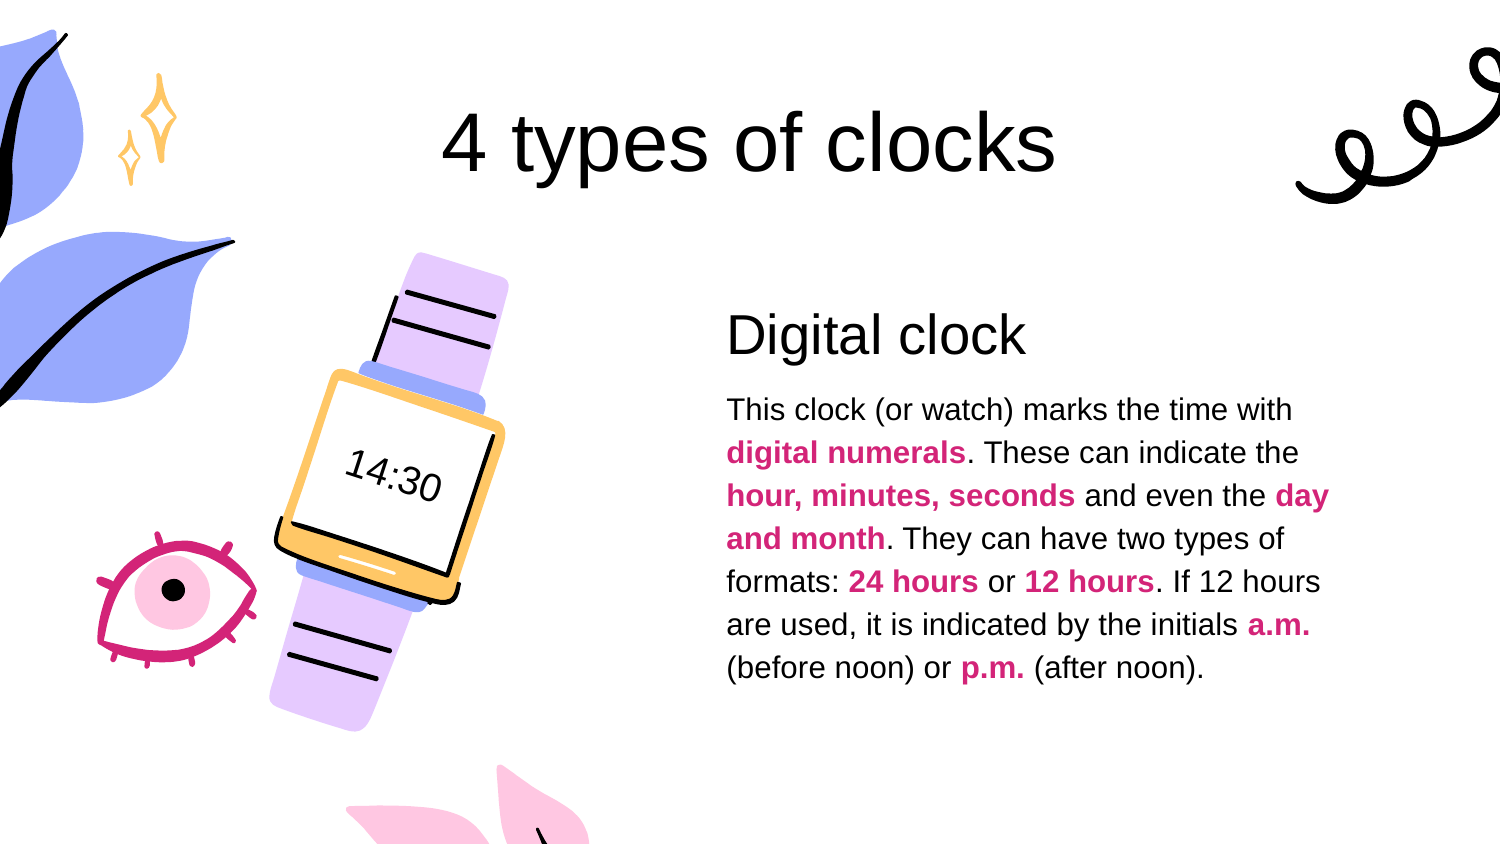

# 4 types of clocks

14:30

Digital clock
This clock (or watch) marks the time with digital numerals. These can indicate the hour, minutes, seconds and even the day and month. They can have two types of formats: 24 hours or 12 hours. If 12 hours are used, it is indicated by the initials a.m. (before noon) or p.m. (after noon).